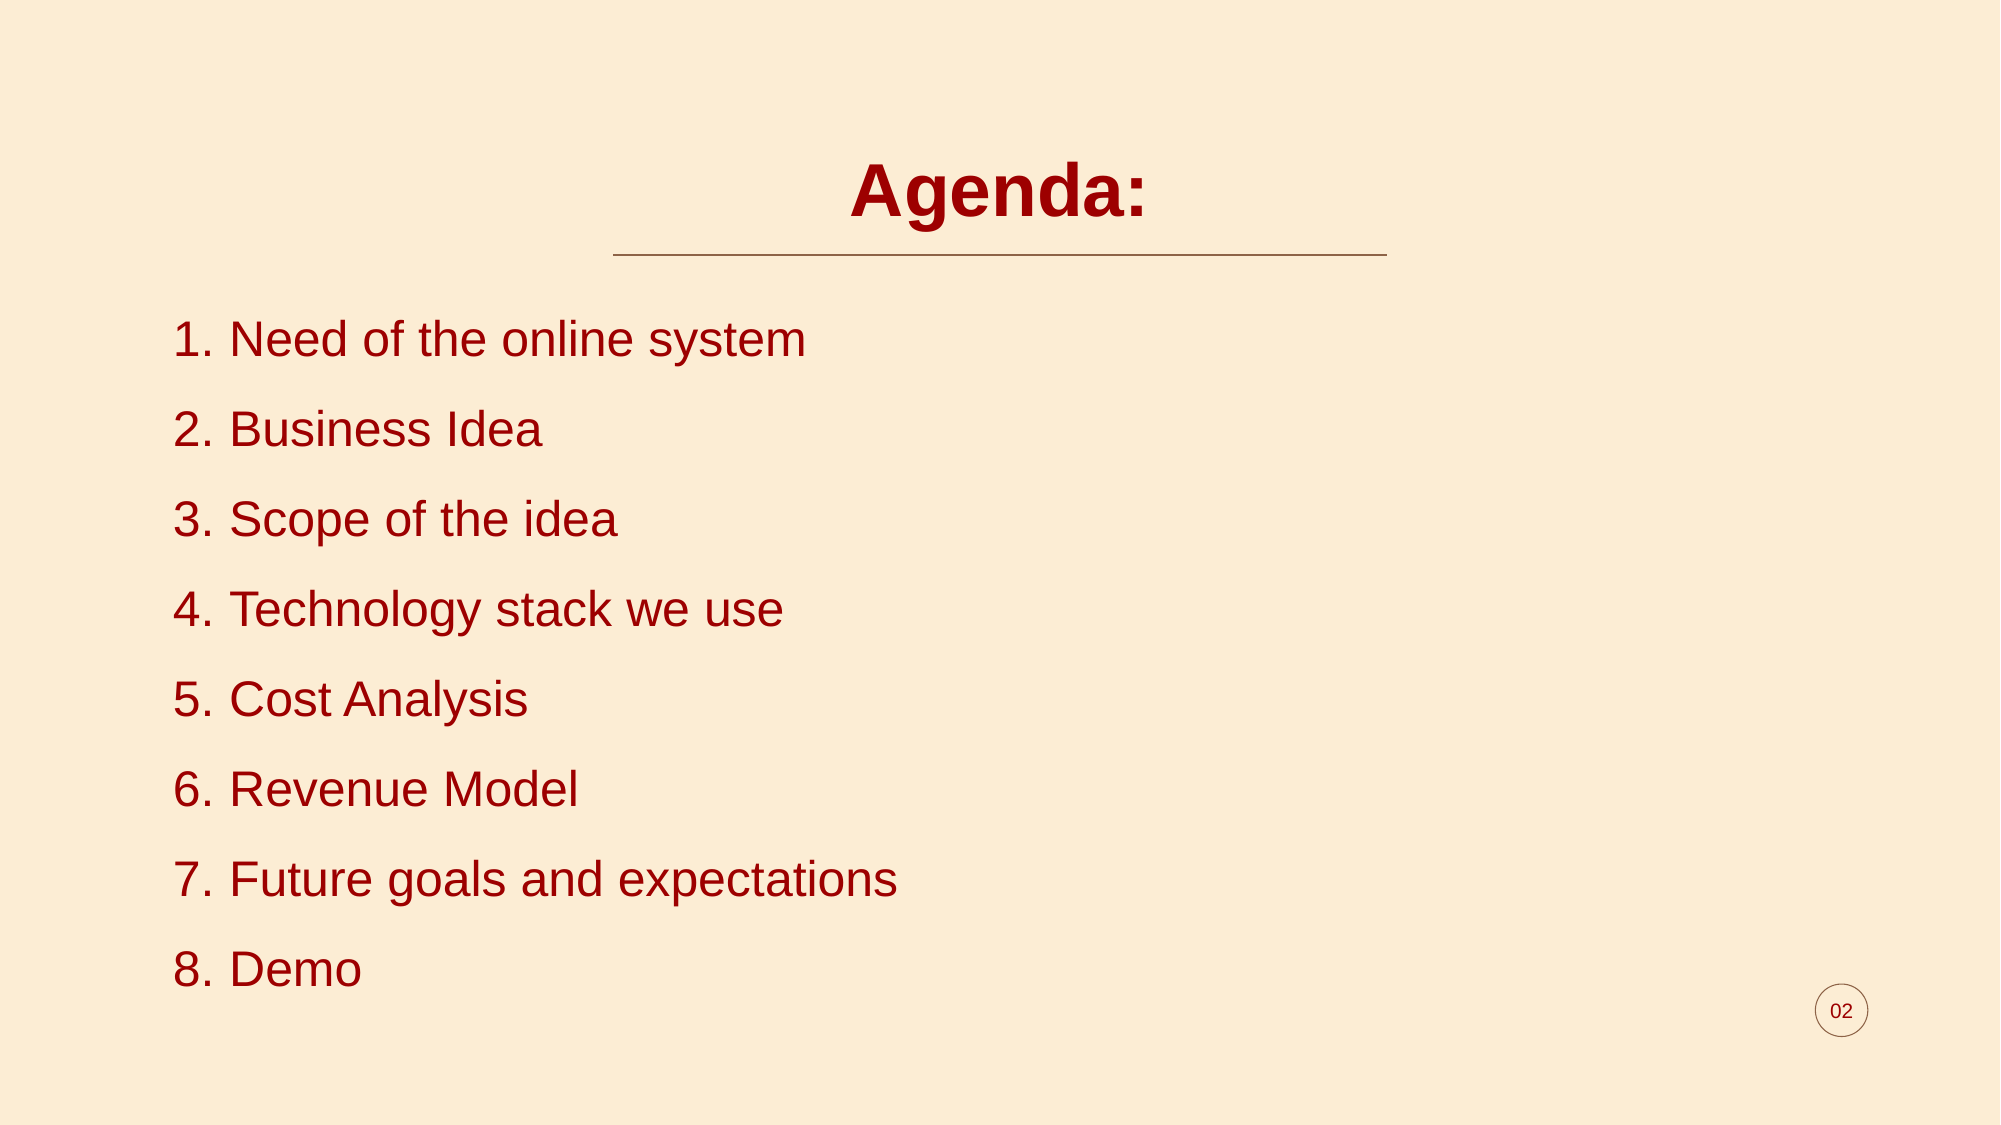

# Agenda:
Need of the online system
Business Idea
Scope of the idea
Technology stack we use
Cost Analysis
Revenue Model
Future goals and expectations
Demo

02